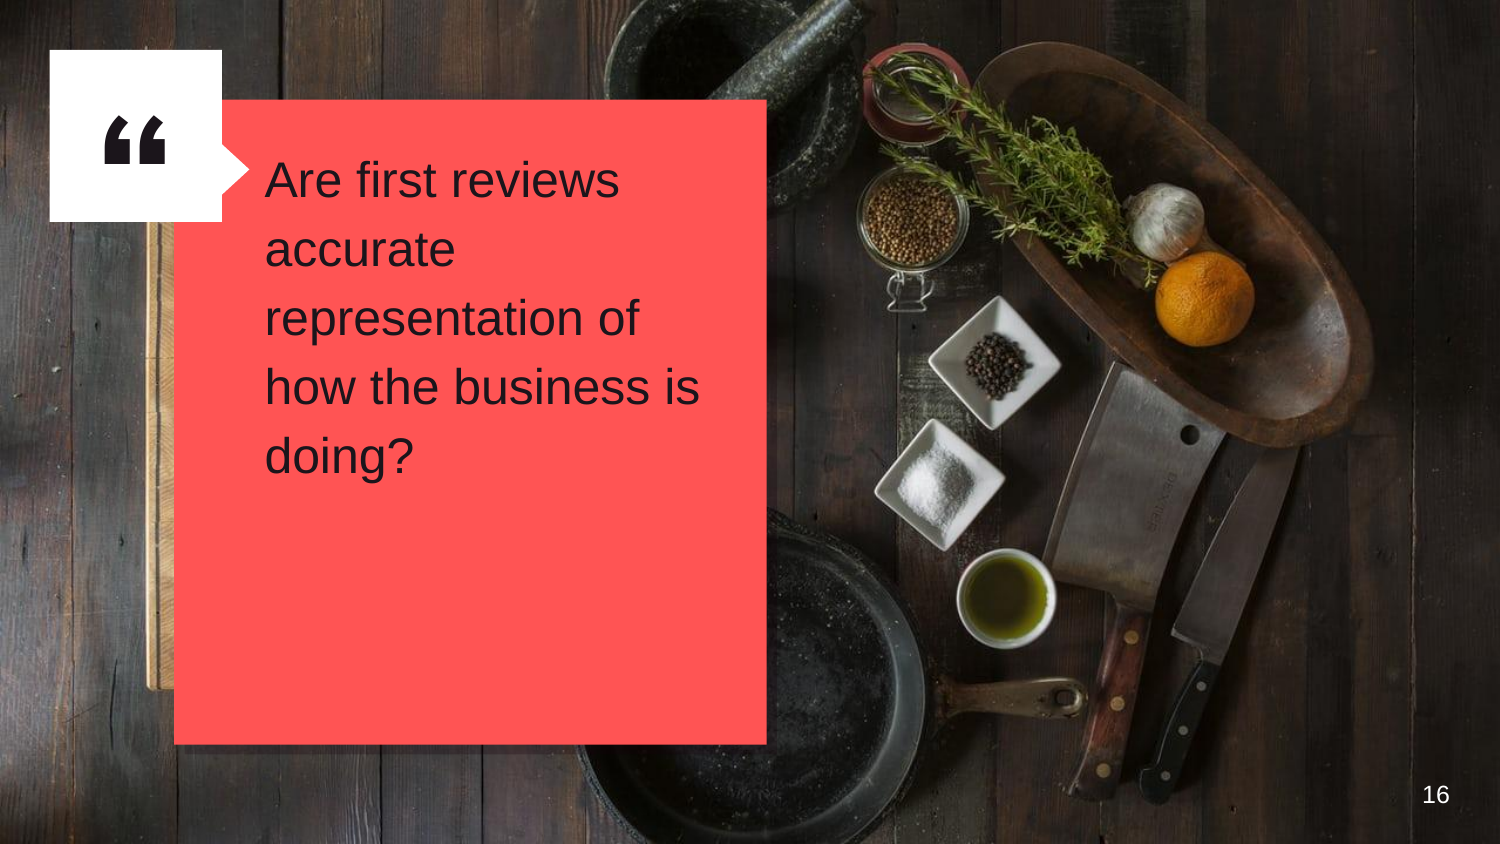

Are first reviews accurate representation of how the business is doing?
16